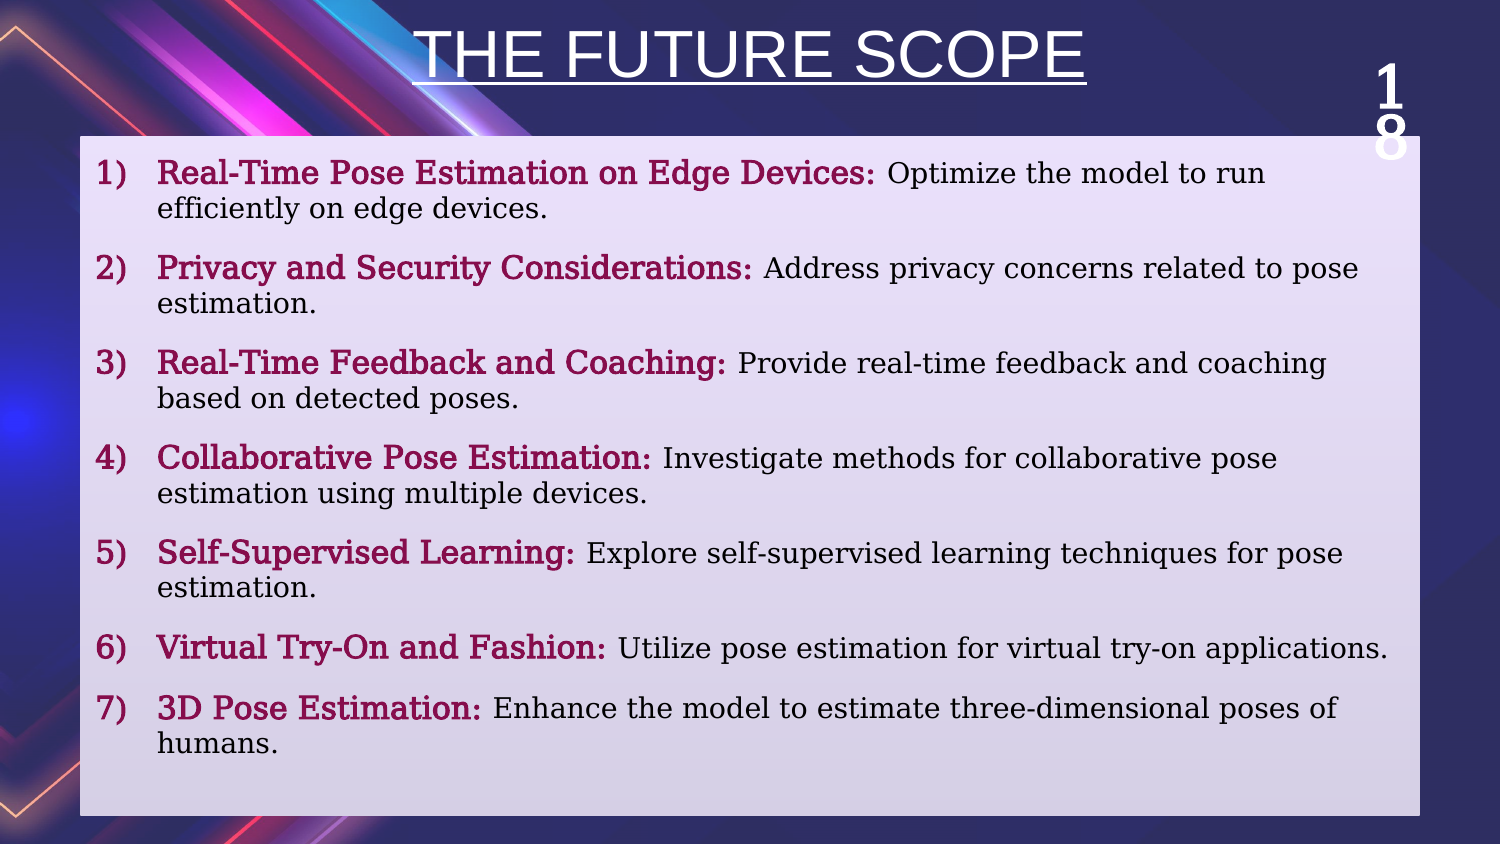

18
THE FUTURE SCOPE
Real-Time Pose Estimation on Edge Devices: Optimize the model to run efficiently on edge devices.

Privacy and Security Considerations: Address privacy concerns related to pose estimation.

Real-Time Feedback and Coaching: Provide real-time feedback and coaching based on detected poses.

Collaborative Pose Estimation: Investigate methods for collaborative pose estimation using multiple devices.

Self-Supervised Learning: Explore self-supervised learning techniques for pose estimation.

Virtual Try-On and Fashion: Utilize pose estimation for virtual try-on applications.

3D Pose Estimation: Enhance the model to estimate three-dimensional poses of humans.